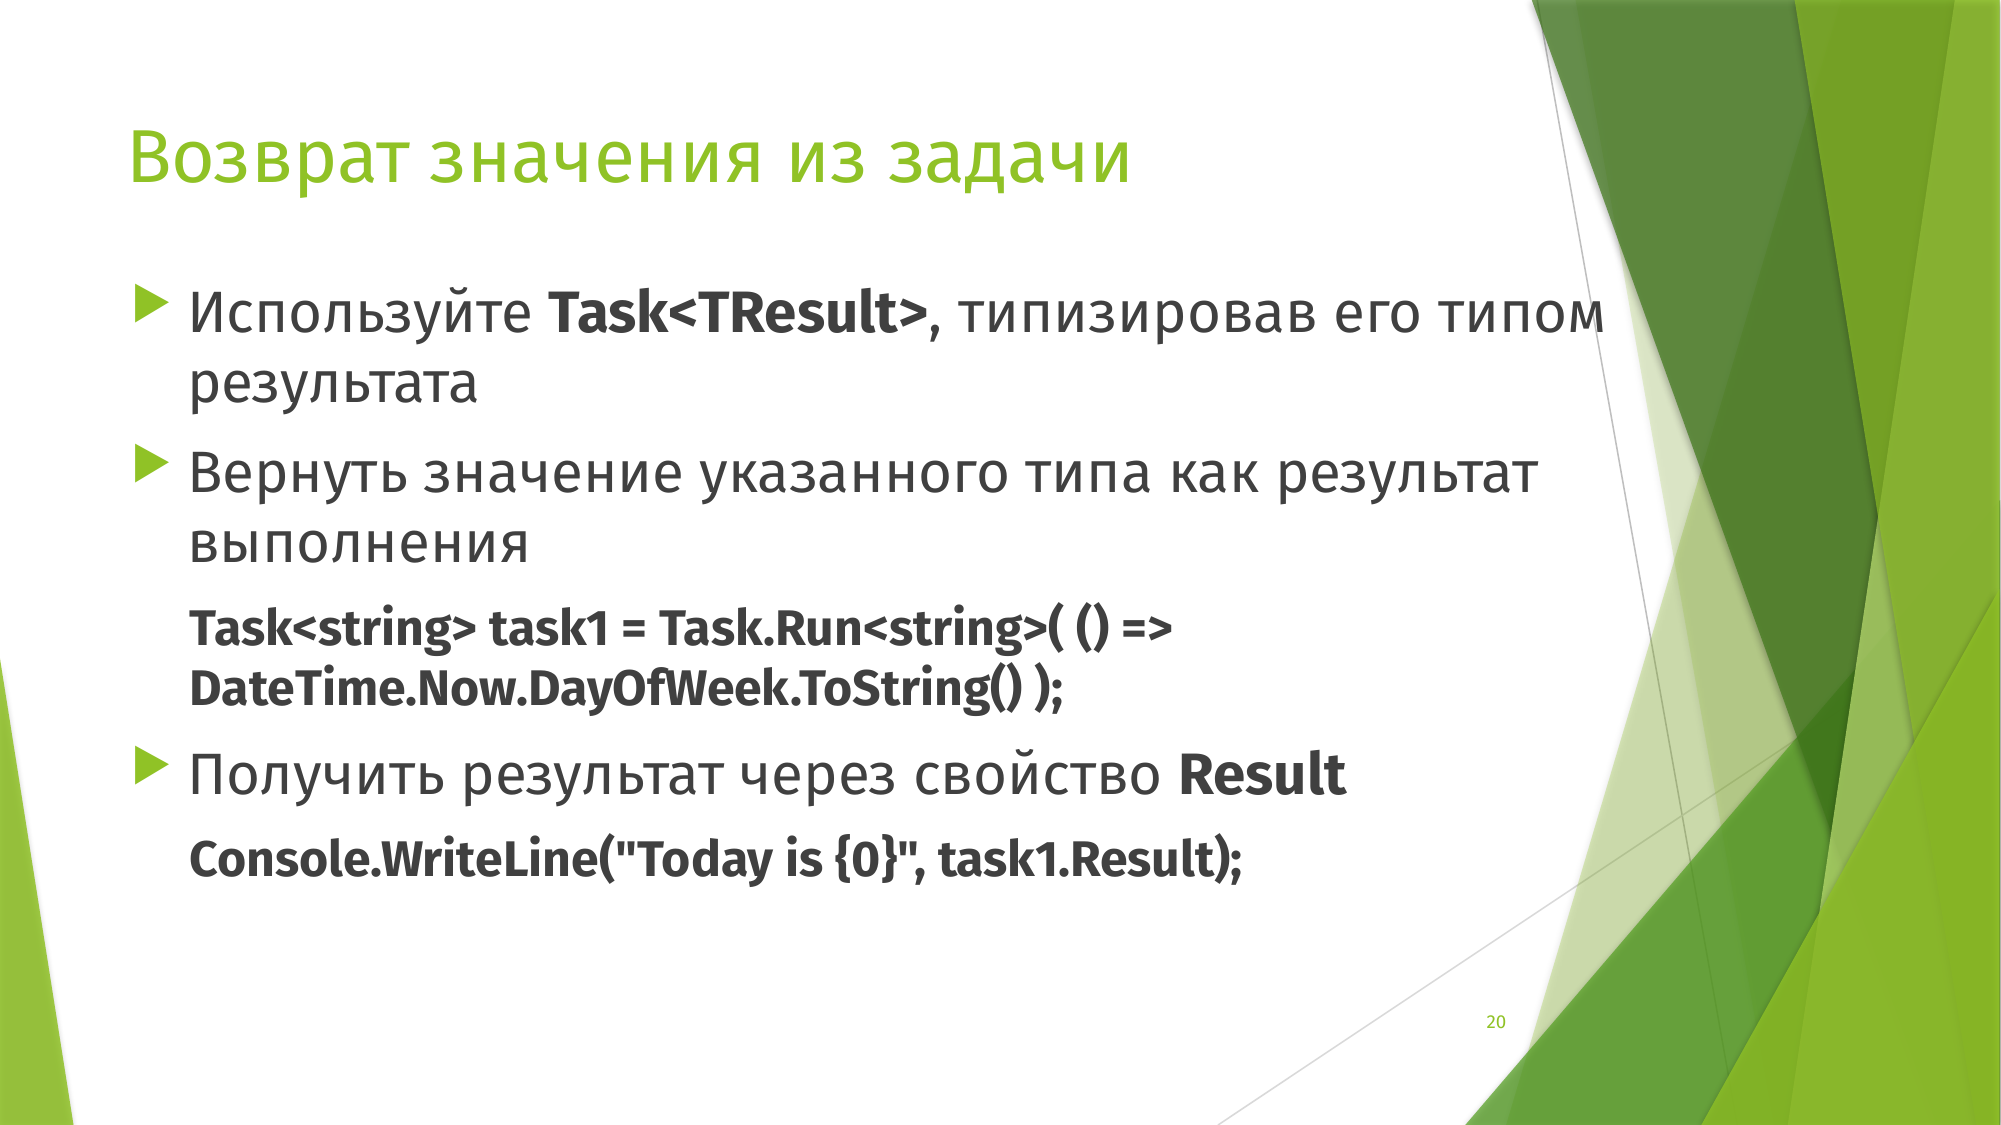

# Возврат значения из задачи
Используйте Task<TResult>, типизировав его типом результата
Вернуть значение указанного типа как результат выполнения
Task<string> task1 = Task.Run<string>( () =>      	DateTime.Now.DayOfWeek.ToString() );
Получить результат через свойство Result
Console.WriteLine("Today is {0}", task1.Result);

20